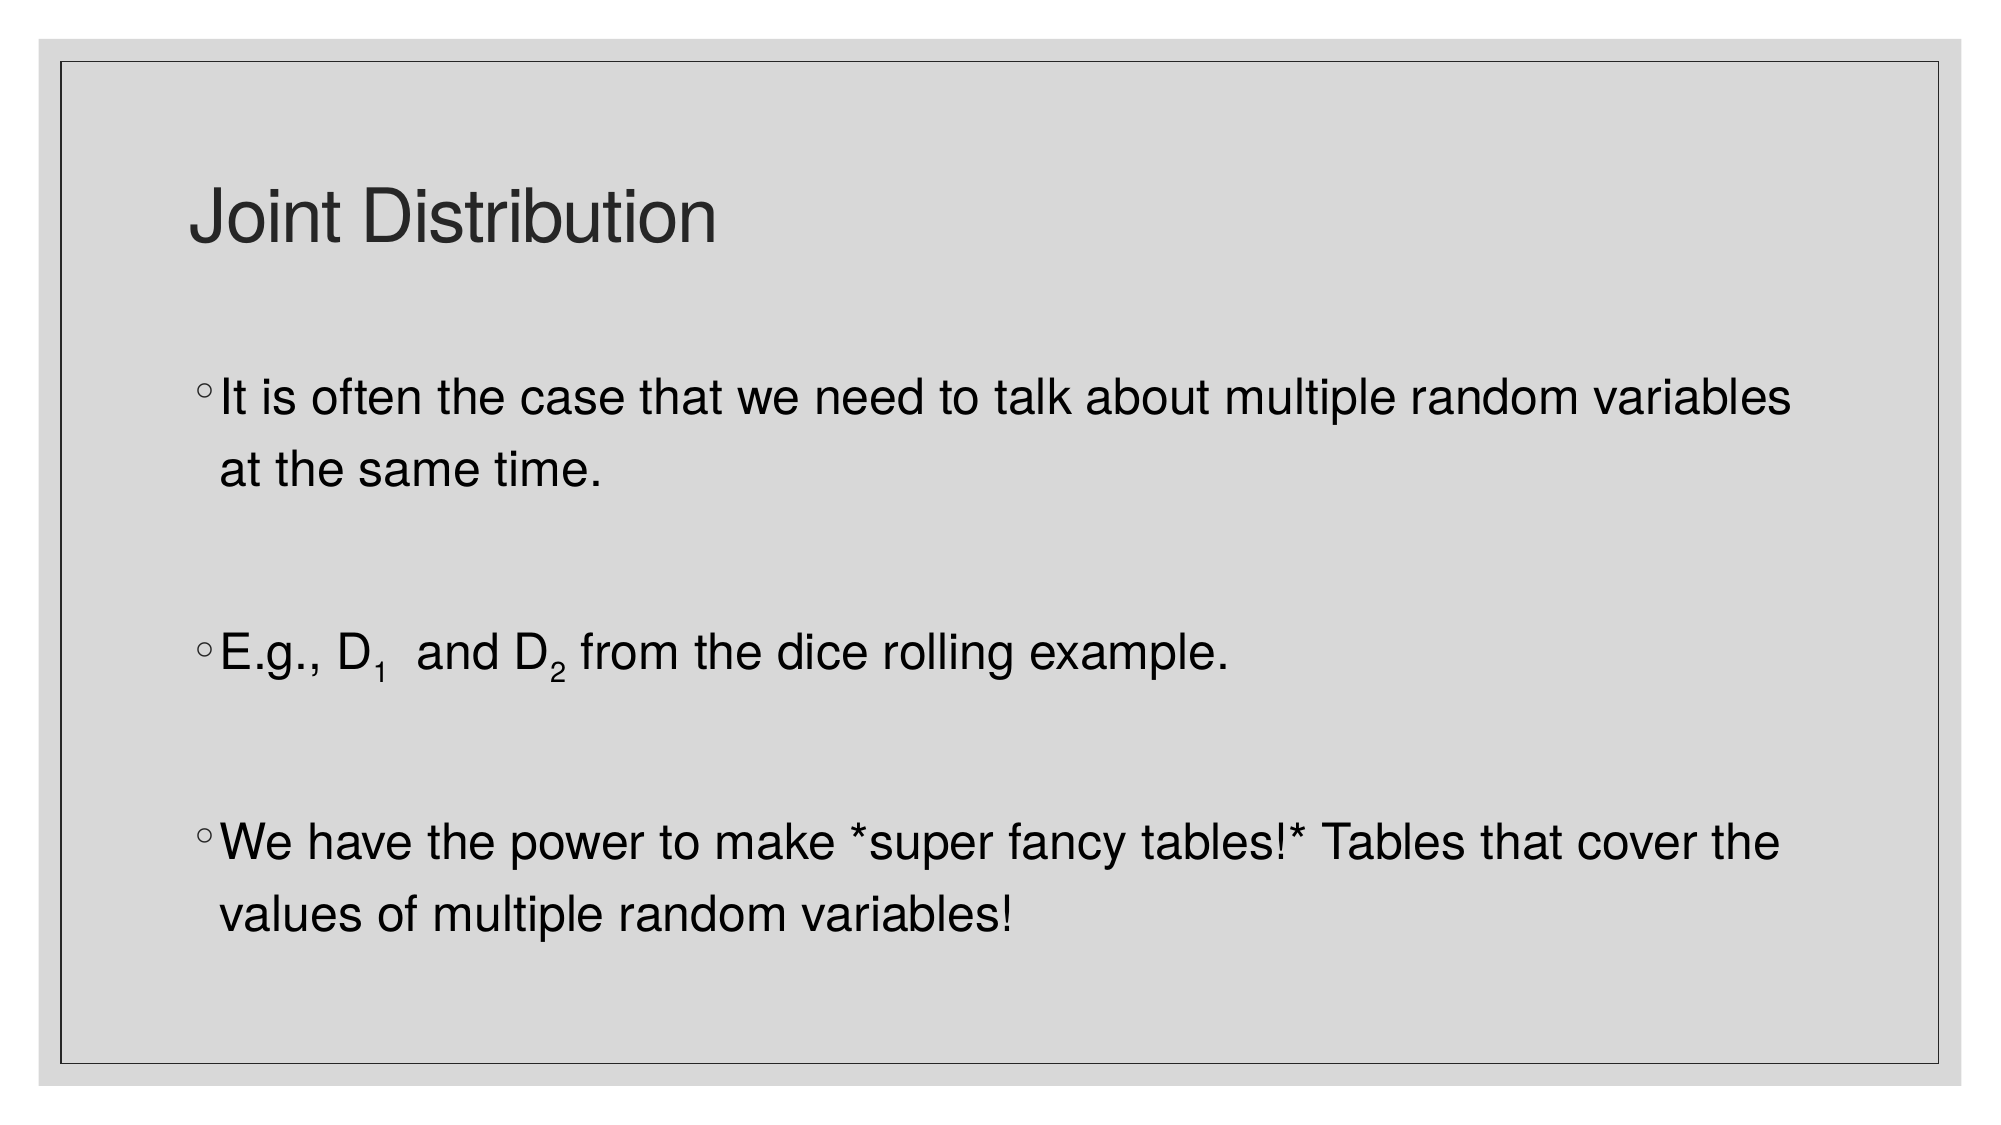

# Joint Distribution
It is often the case that we need to talk about multiple random variables at the same time.

E.g., D1  and D2 from the dice rolling example.

We have the power to make *super fancy tables!* Tables that cover the values of multiple random variables!